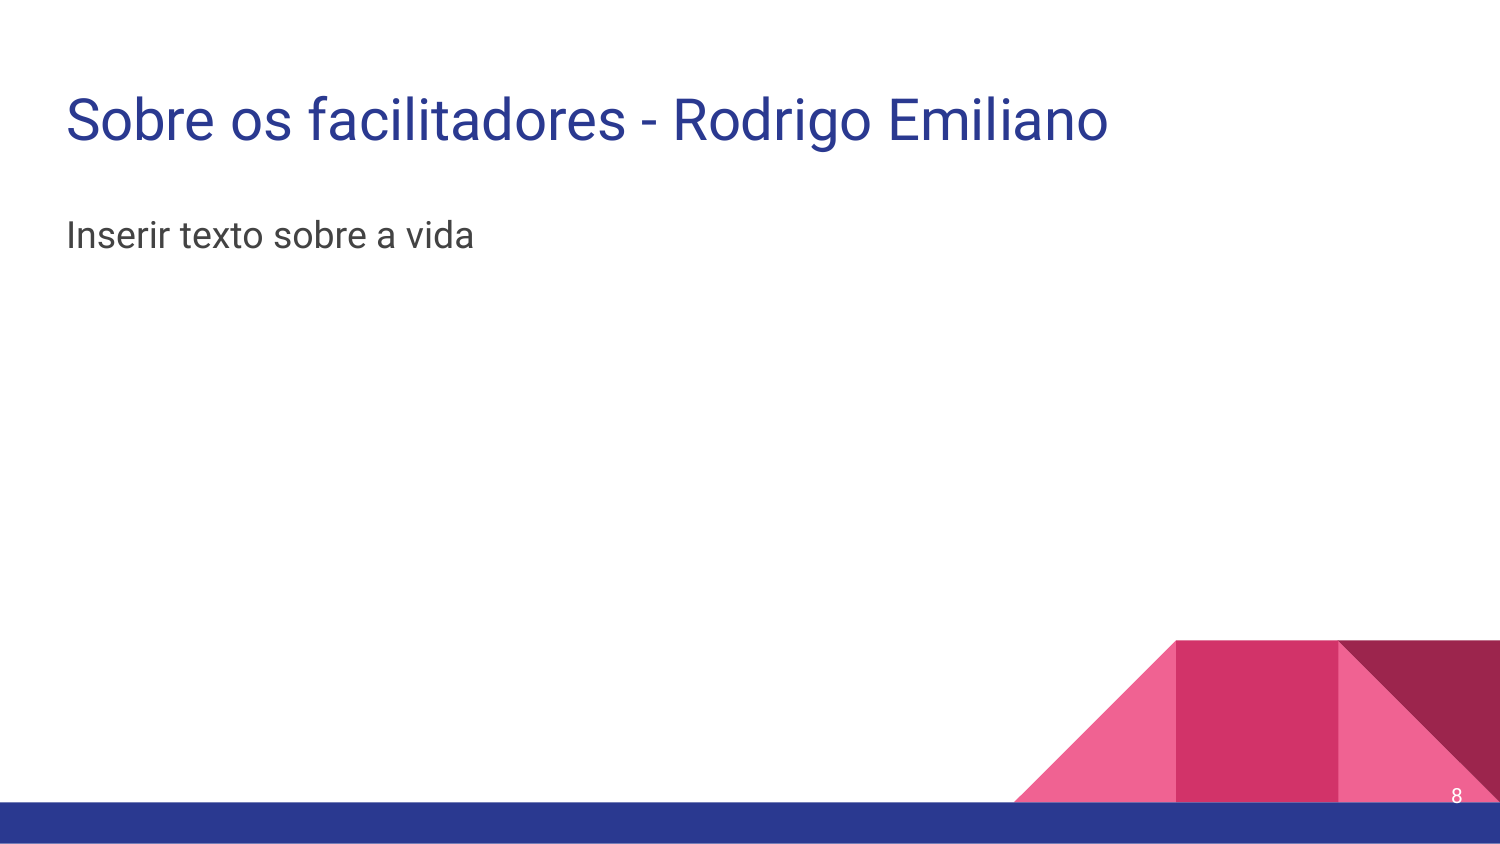

# Sobre os facilitadores - Rodrigo Emiliano
Inserir texto sobre a vida
8